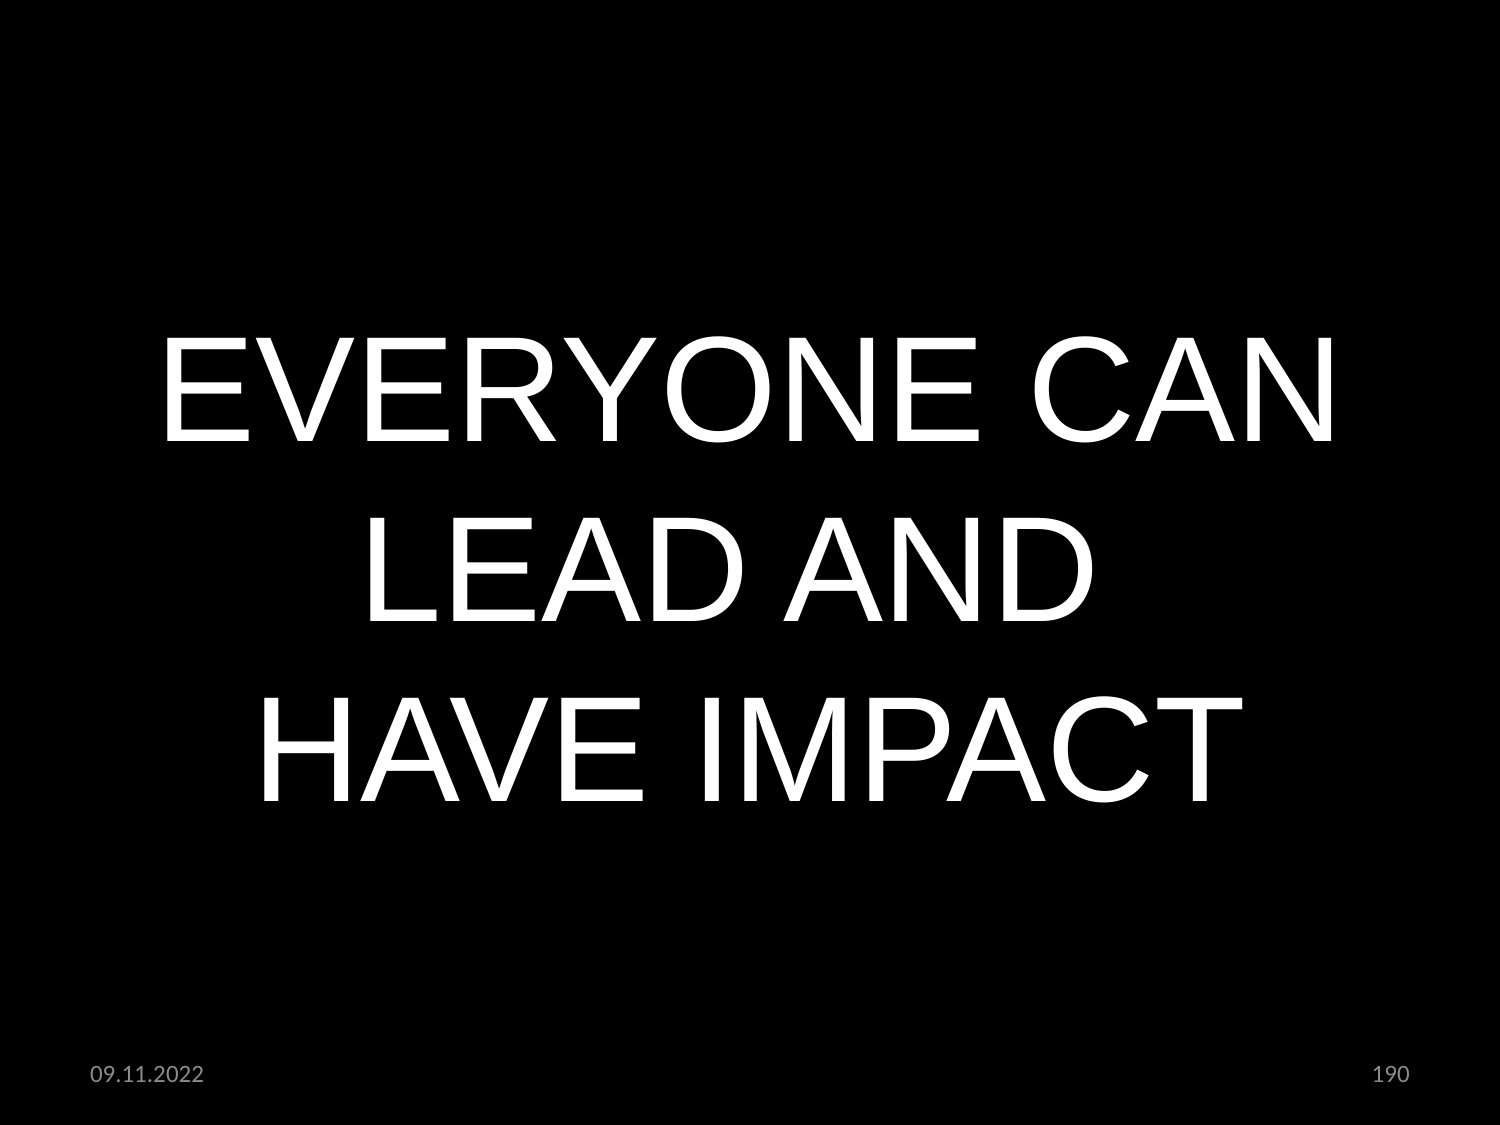

EVERYONE CAN LEAD AND
HAVE IMPACT
09.11.2022
190